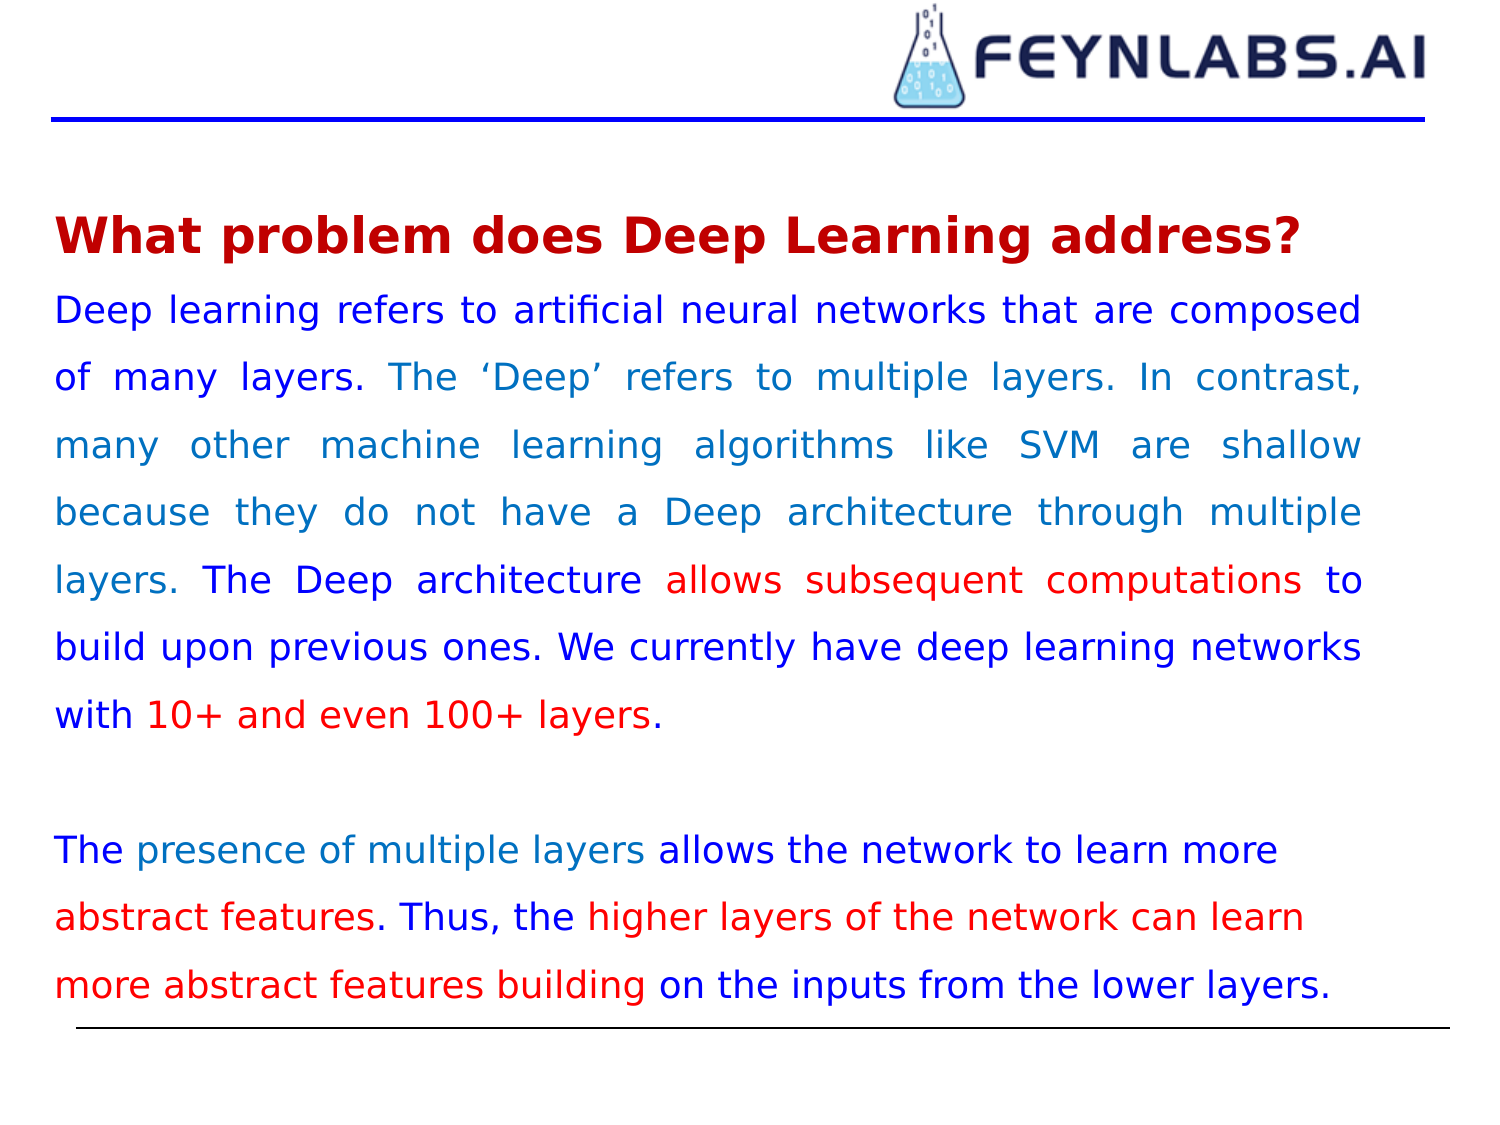

What problem does Deep Learning address?
Deep learning refers to artificial neural networks that are composed of many layers. The ‘Deep’ refers to multiple layers. In contrast, many other machine learning algorithms like SVM are shallow because they do not have a Deep architecture through multiple layers. The Deep architecture allows subsequent computations to build upon previous ones. We currently have deep learning networks with 10+ and even 100+ layers.

The presence of multiple layers allows the network to learn more abstract features. Thus, the higher layers of the network can learn more abstract features building on the inputs from the lower layers.